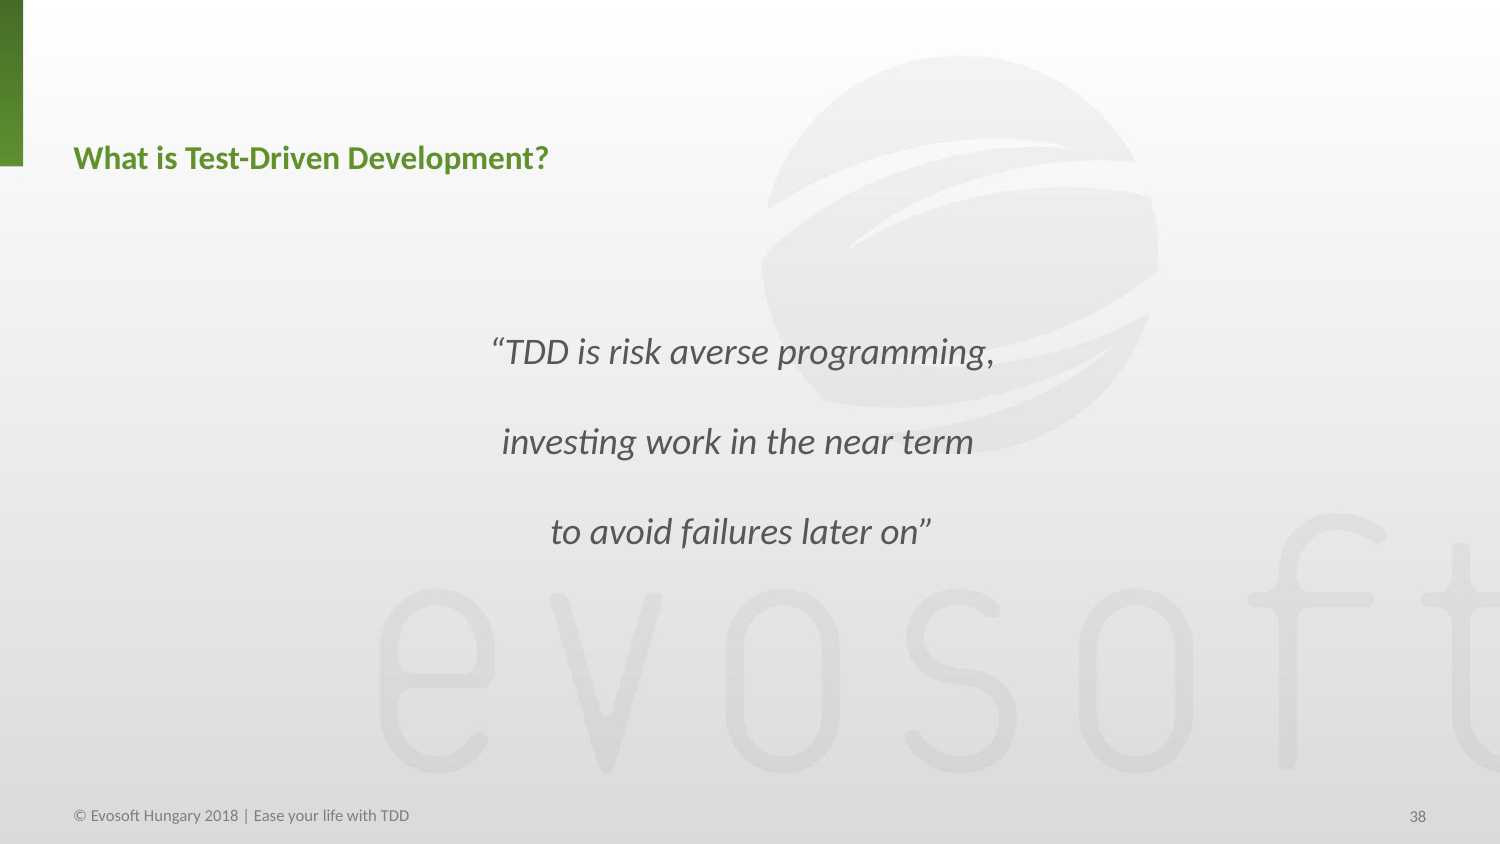

# What is Test-Driven Development?

“TDD is risk averse programming,
investing work in the near term
to avoid failures later on”